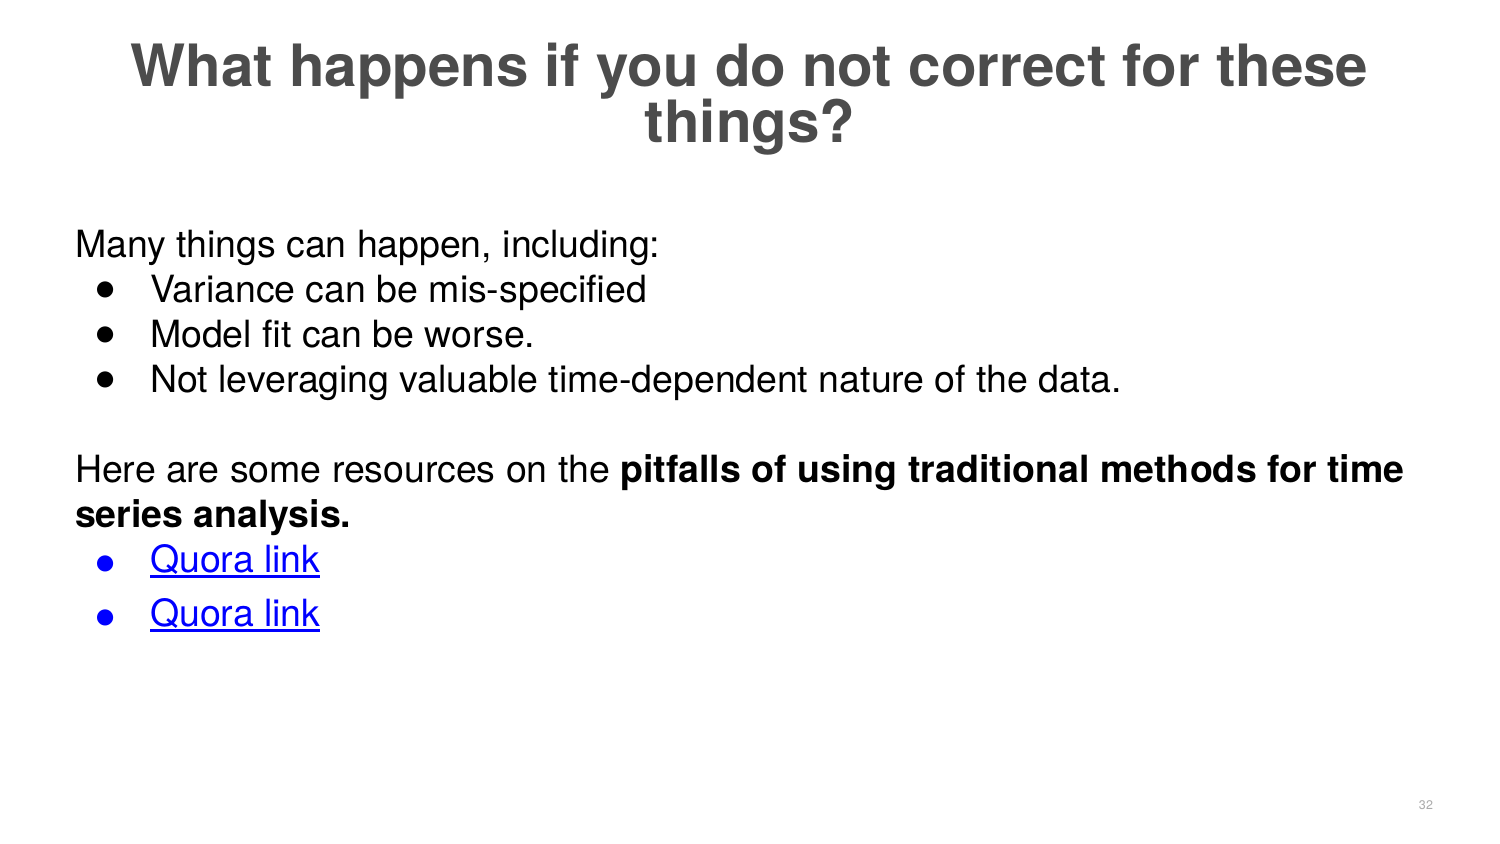

# What happens if you do not correct for these things?
Many things can happen, including:
Variance can be mis-specified
Model fit can be worse.
Not leveraging valuable time-dependent nature of the data.

Here are some resources on the pitfalls of using traditional methods for time series analysis.
Quora link
Quora link
32